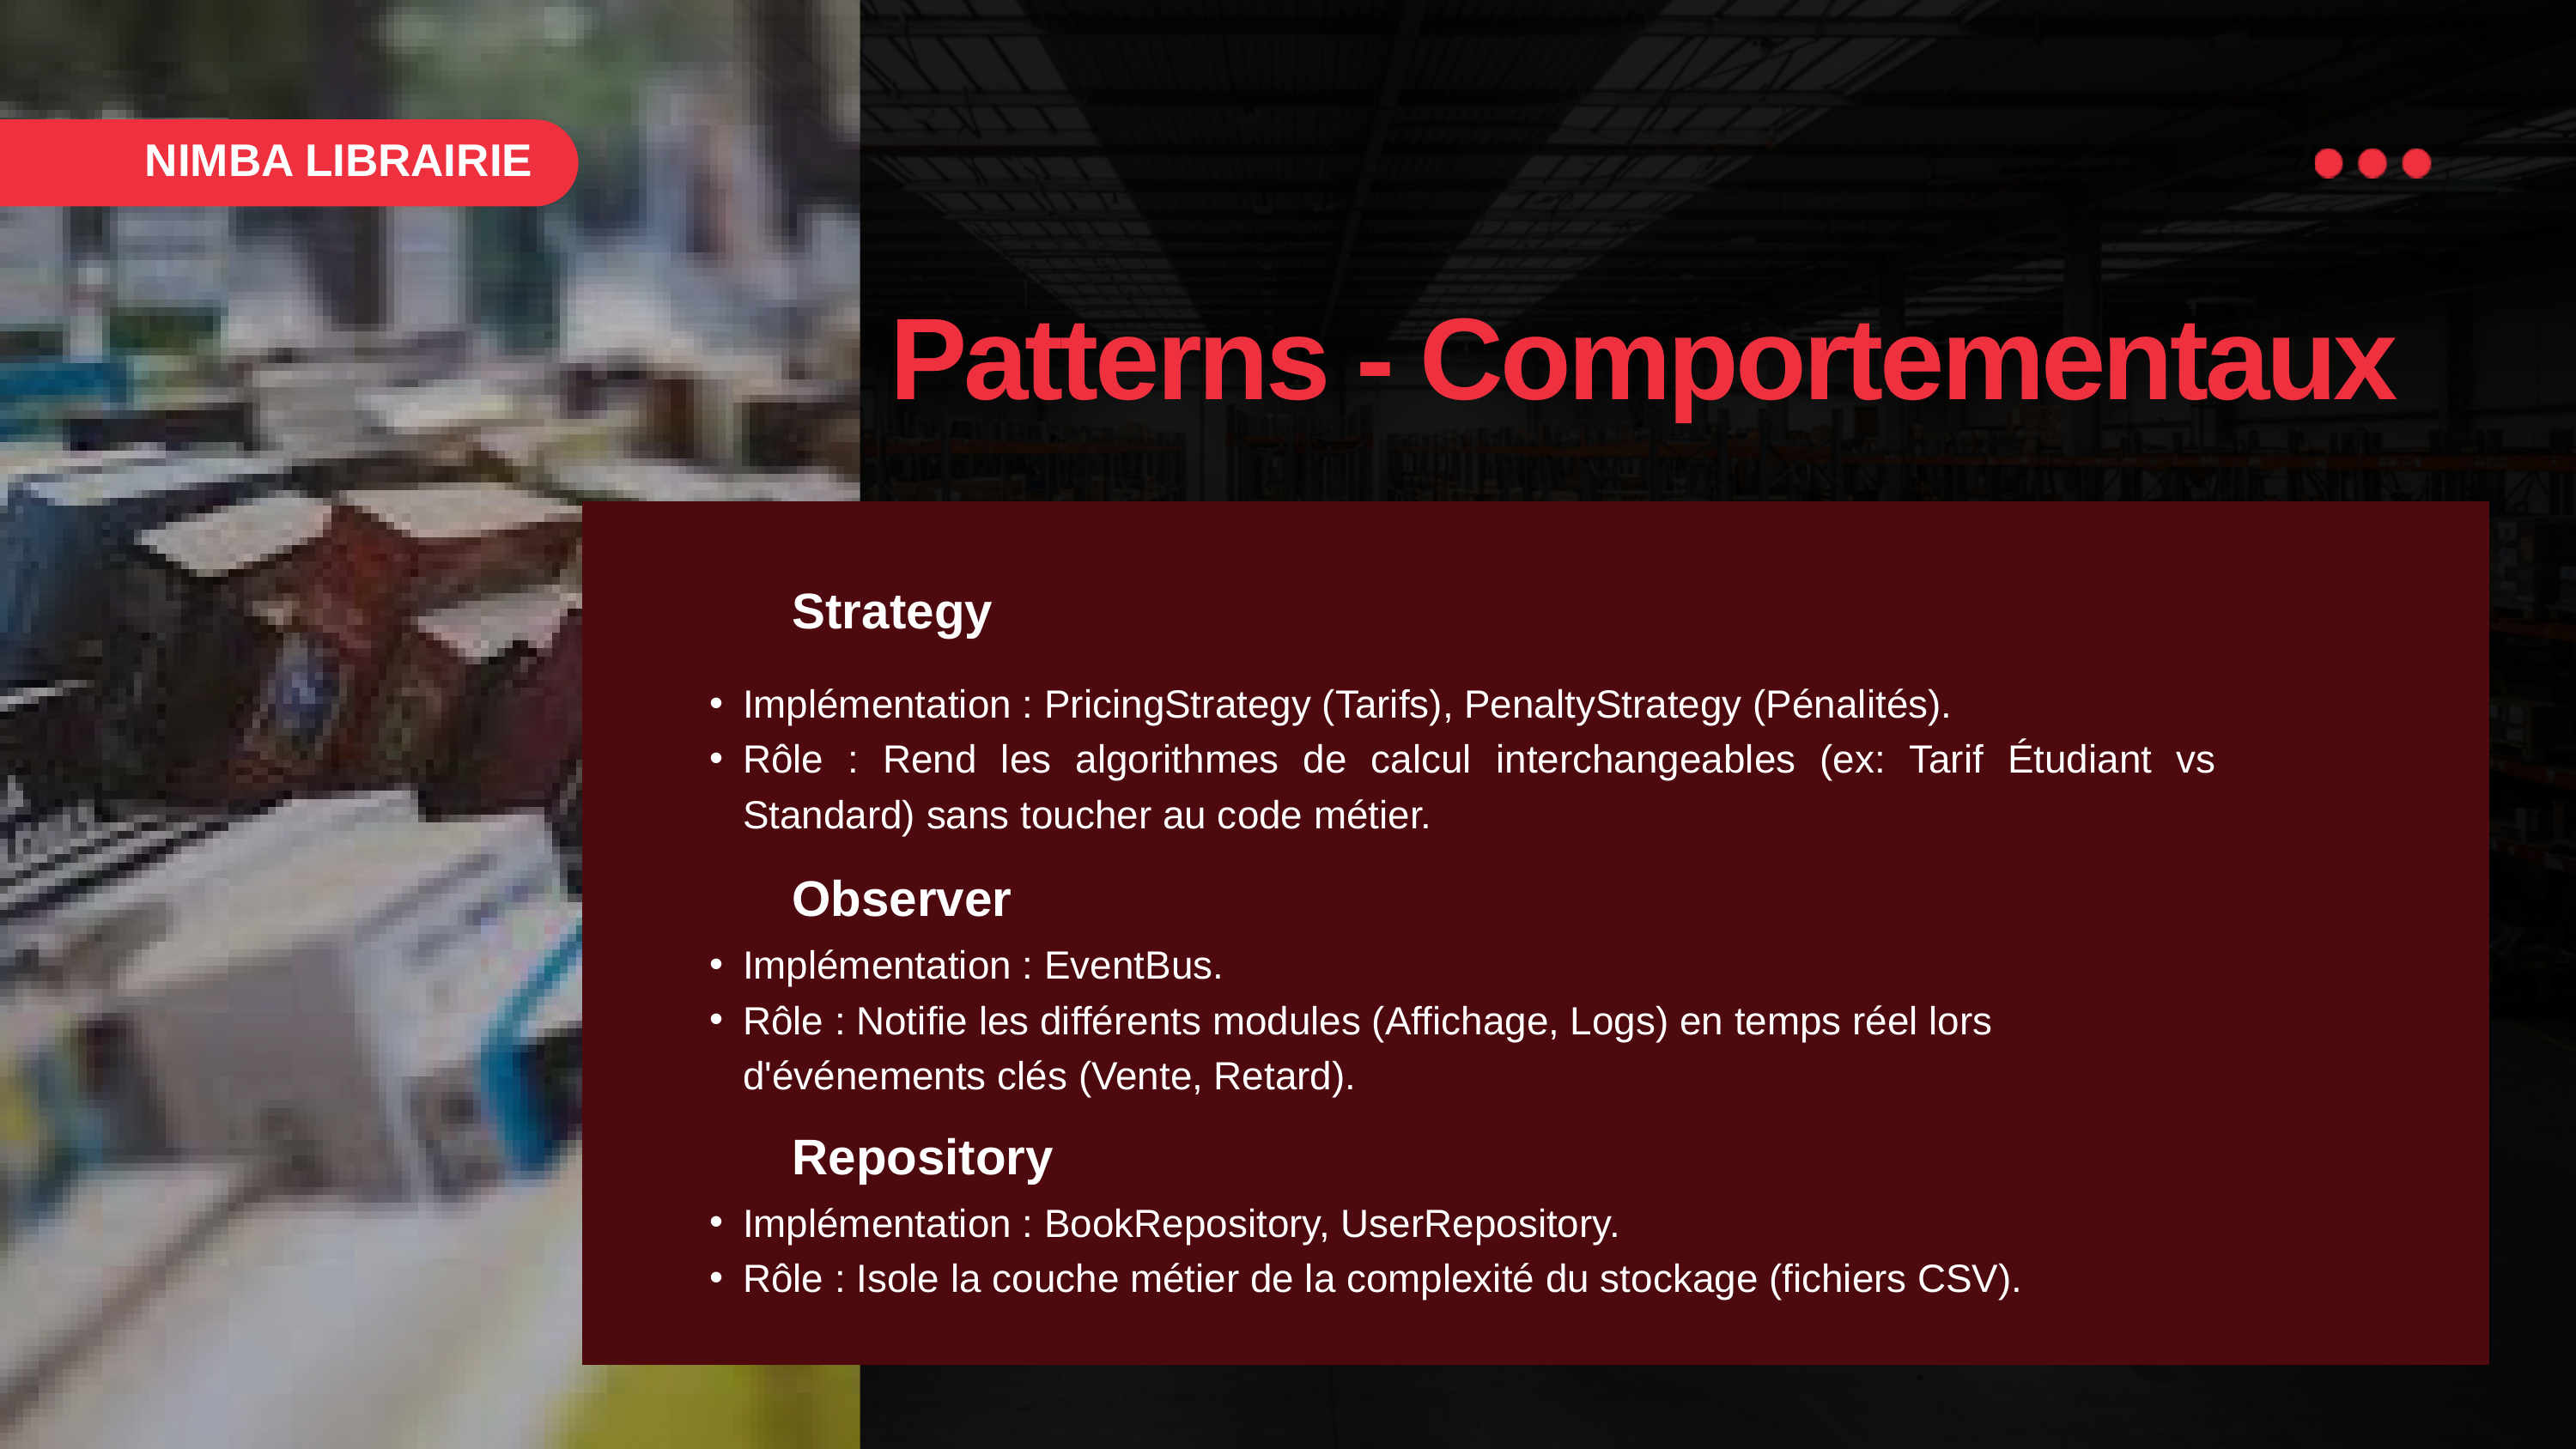

NIMBA LIBRAIRIE

Patterns - Comportementaux

Strategy
Implémentation : PricingStrategy (Tarifs), PenaltyStrategy (Pénalités).
Rôle : Rend les algorithmes de calcul interchangeables (ex: Tarif Étudiant vs Standard) sans toucher au code métier.

Observer
Implémentation : EventBus.
Rôle : Notifie les différents modules (Affichage, Logs) en temps réel lors d'événements clés (Vente, Retard).

Repository
Implémentation : BookRepository, UserRepository.
Rôle : Isole la couche métier de la complexité du stockage (fichiers CSV).